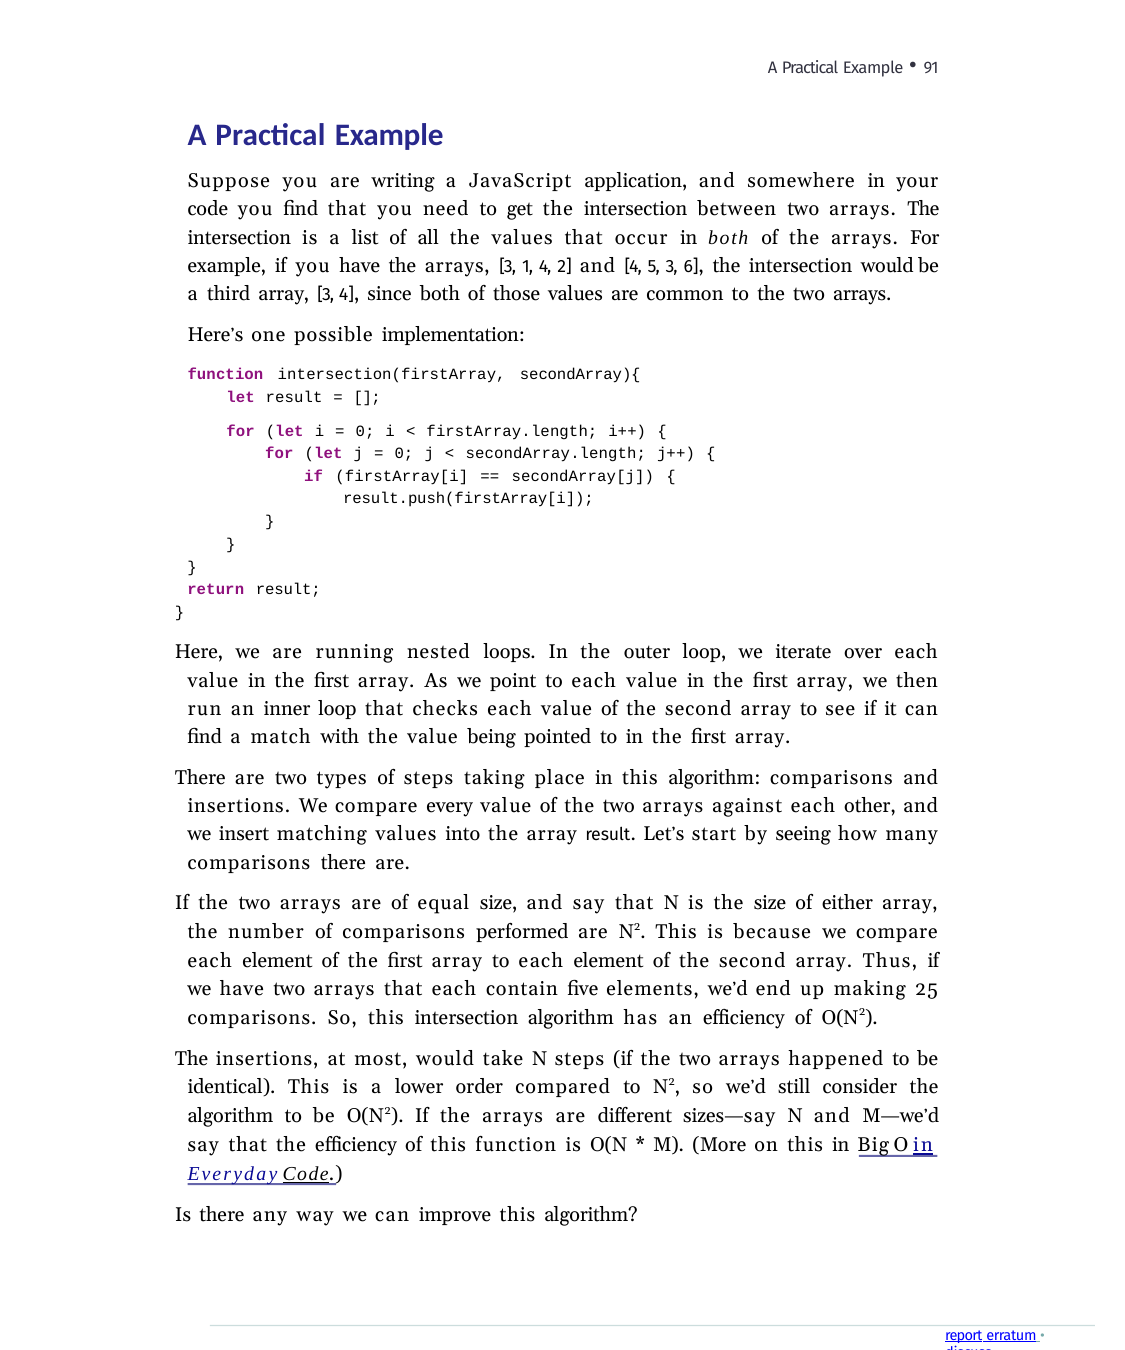

A Practical Example • 91

A Practical Example
Suppose you are writing a JavaScript application, and somewhere in your code you find that you need to get the intersection between two arrays. The intersection is a list of all the values that occur in both of the arrays. For example, if you have the arrays, [3, 1, 4, 2] and [4, 5, 3, 6], the intersection would be a third array, [3, 4], since both of those values are common to the two arrays.
Here’s one possible implementation:
function intersection(firstArray, secondArray){
let result = [];
for (let i = 0; i < firstArray.length; i++) {
for (let j = 0; j < secondArray.length; j++) {
if (firstArray[i] == secondArray[j]) { result.push(firstArray[i]);
}
}
}
return result;
}
Here, we are running nested loops. In the outer loop, we iterate over each value in the first array. As we point to each value in the first array, we then run an inner loop that checks each value of the second array to see if it can find a match with the value being pointed to in the first array.
There are two types of steps taking place in this algorithm: comparisons and insertions. We compare every value of the two arrays against each other, and we insert matching values into the array result. Let’s start by seeing how many comparisons there are.
If the two arrays are of equal size, and say that N is the size of either array, the number of comparisons performed are N2. This is because we compare each element of the first array to each element of the second array. Thus, if we have two arrays that each contain five elements, we’d end up making 25 comparisons. So, this intersection algorithm has an efficiency of O(N2).
The insertions, at most, would take N steps (if the two arrays happened to be identical). This is a lower order compared to N2, so we’d still consider the algorithm to be O(N2). If the arrays are different sizes—say N and M—we’d say that the efficiency of this function is O(N * M). (More on this in Big O in Everyday Code.)
Is there any way we can improve this algorithm?

report erratum • discuss